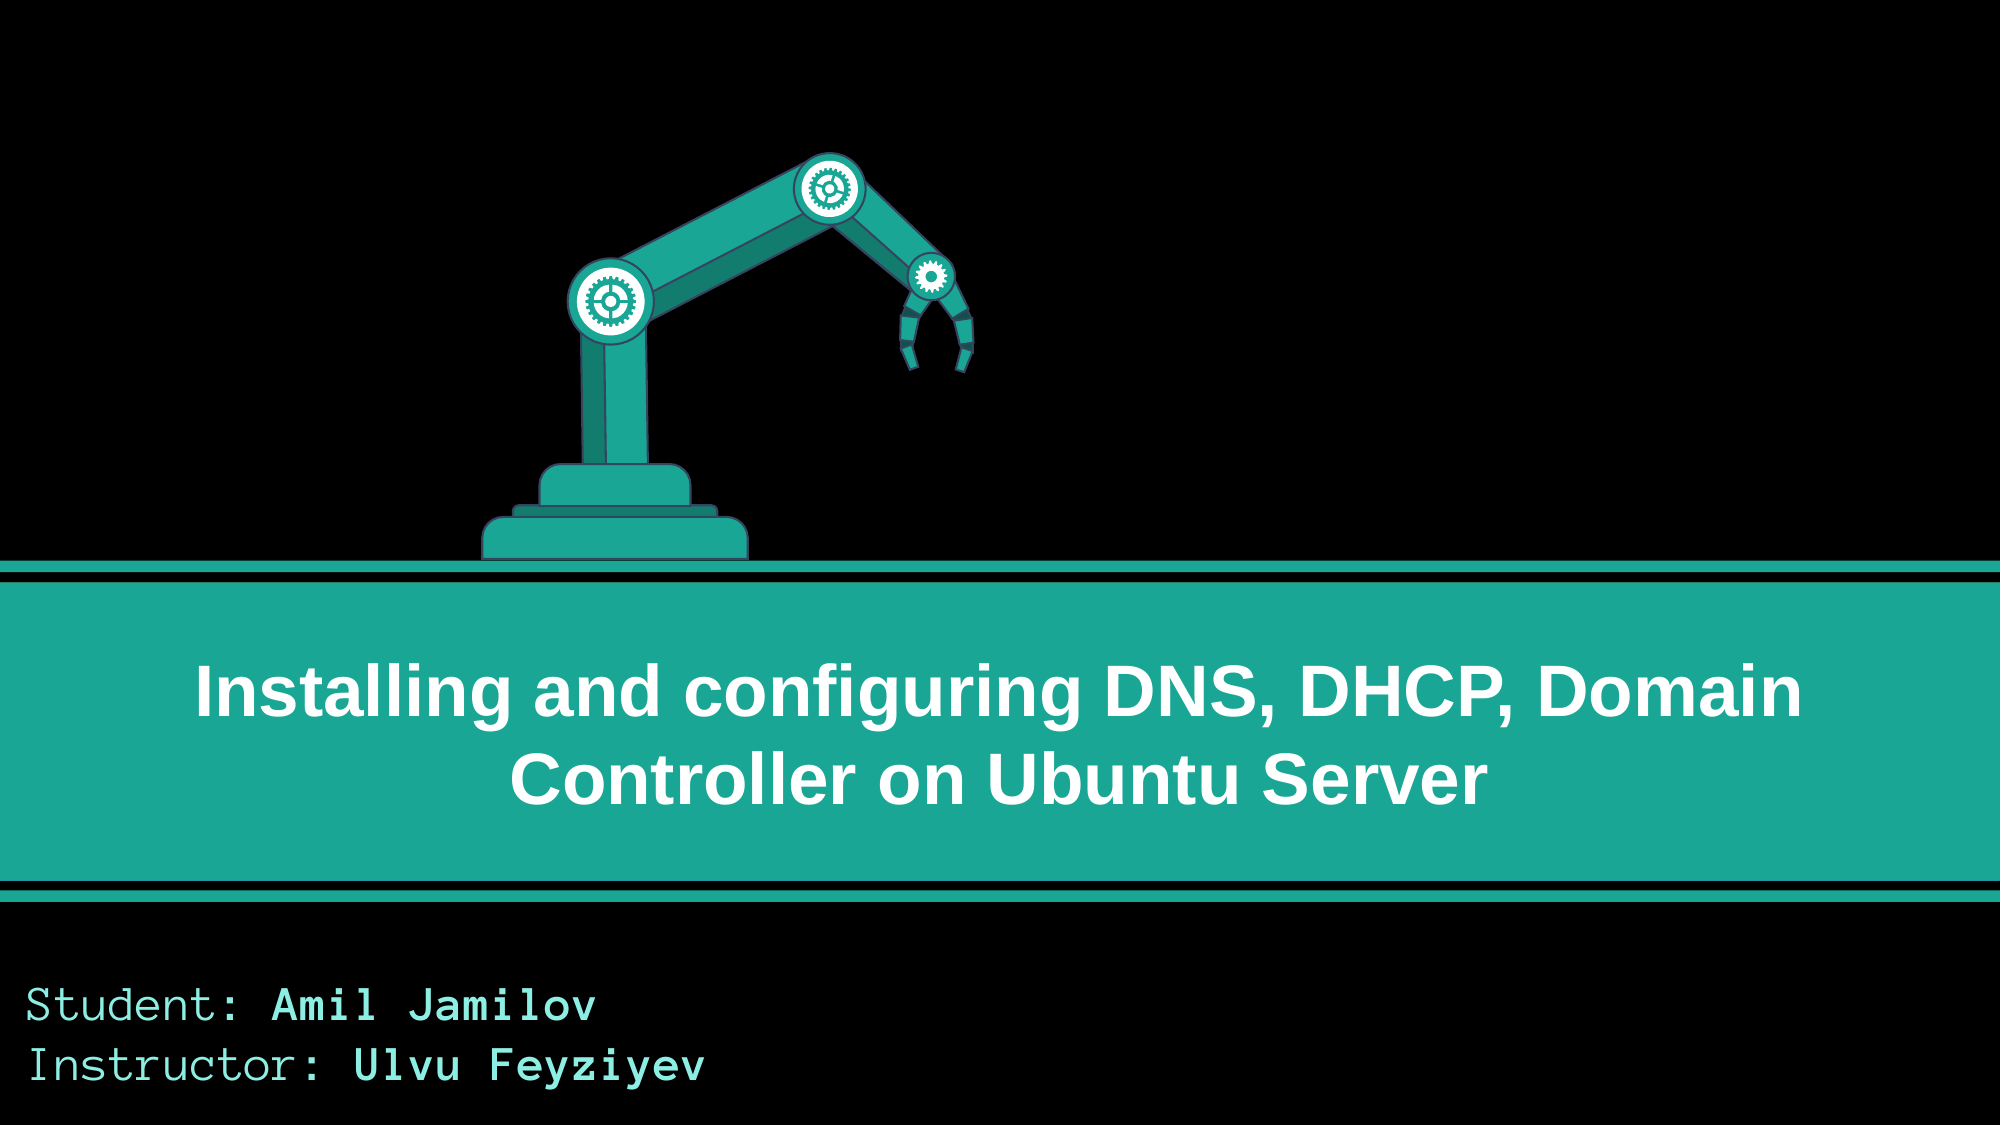

Installing and configuring DNS, DHCP, Domain Controller on Ubuntu Server

Student: Amil Jamilov
Instructor: Ulvu Feyziyev